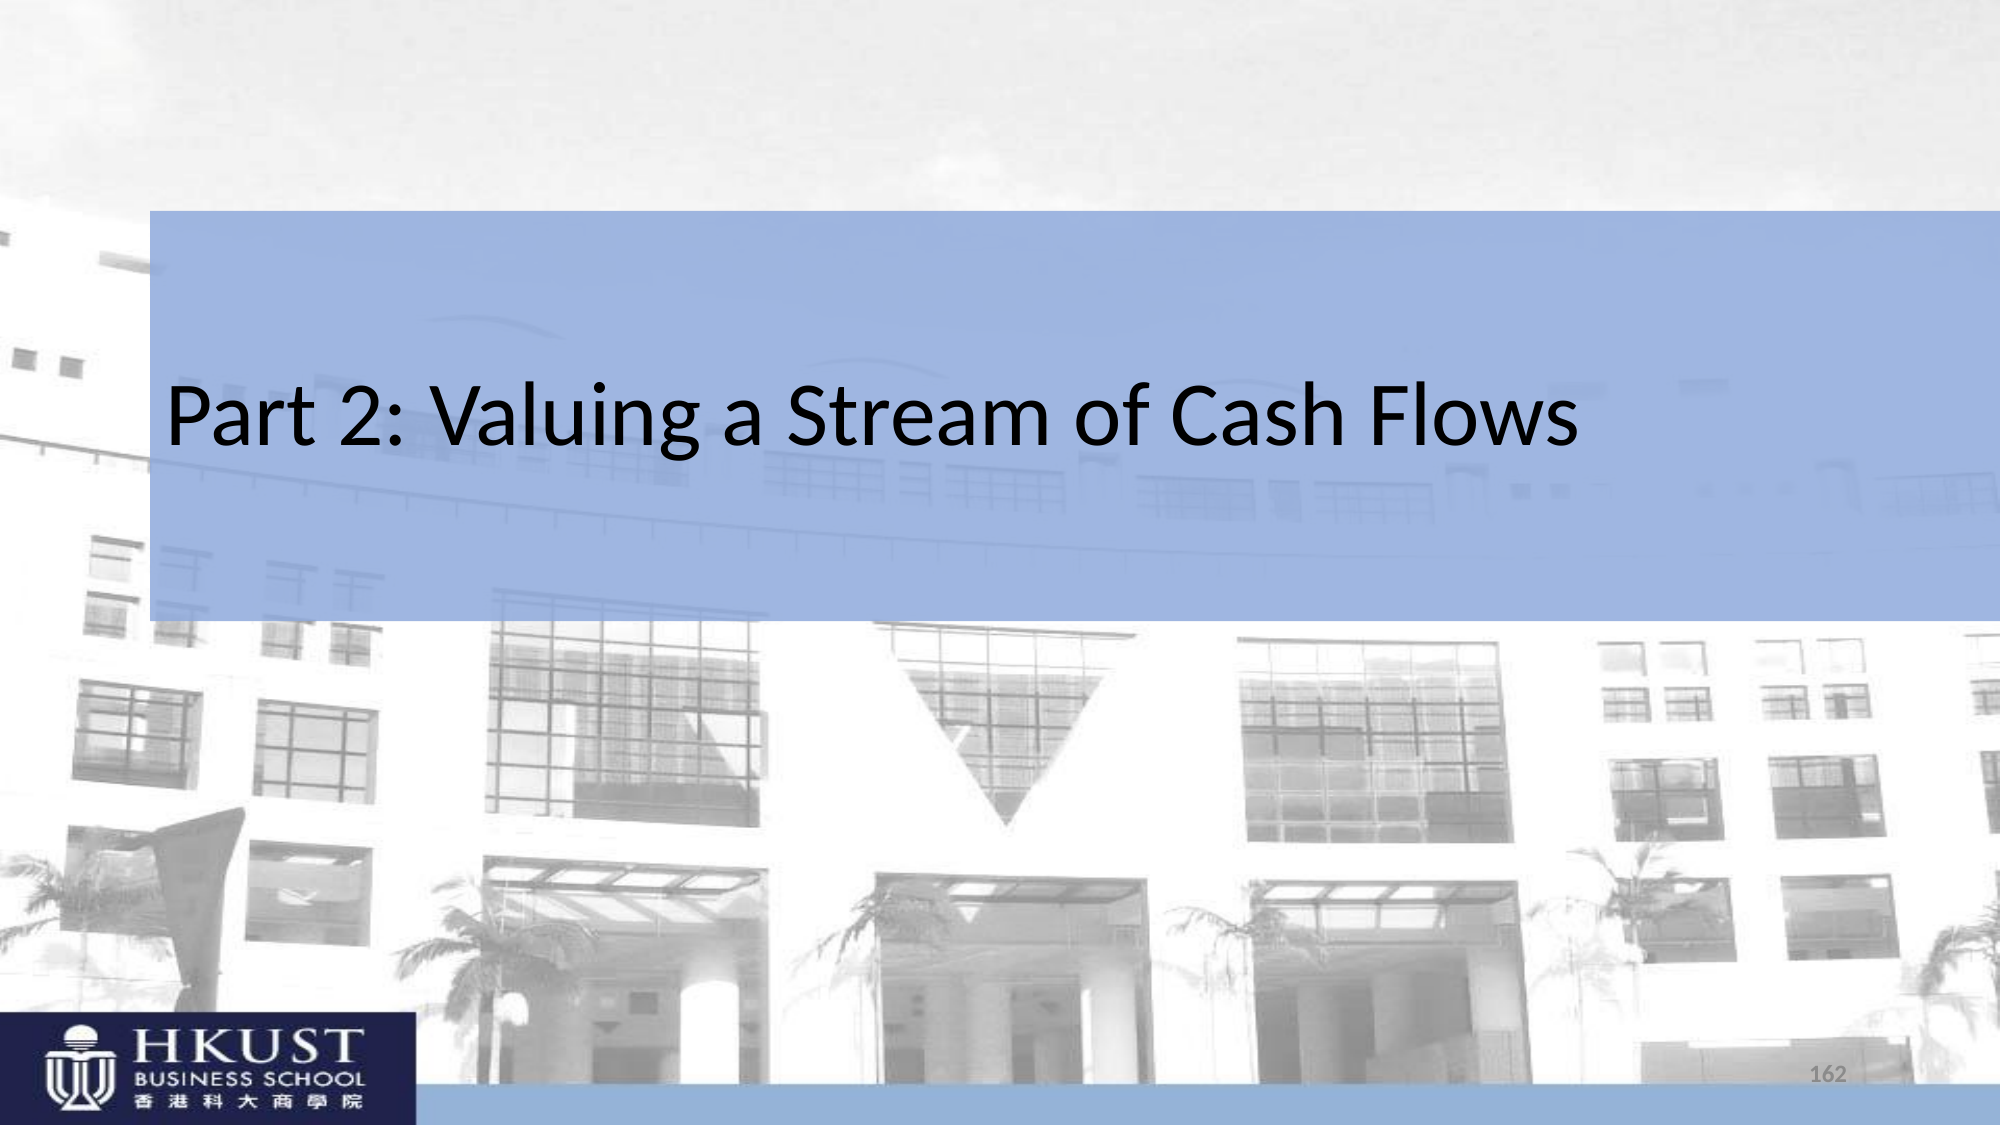

# Part 2: Valuing a Stream of Cash Flows
162